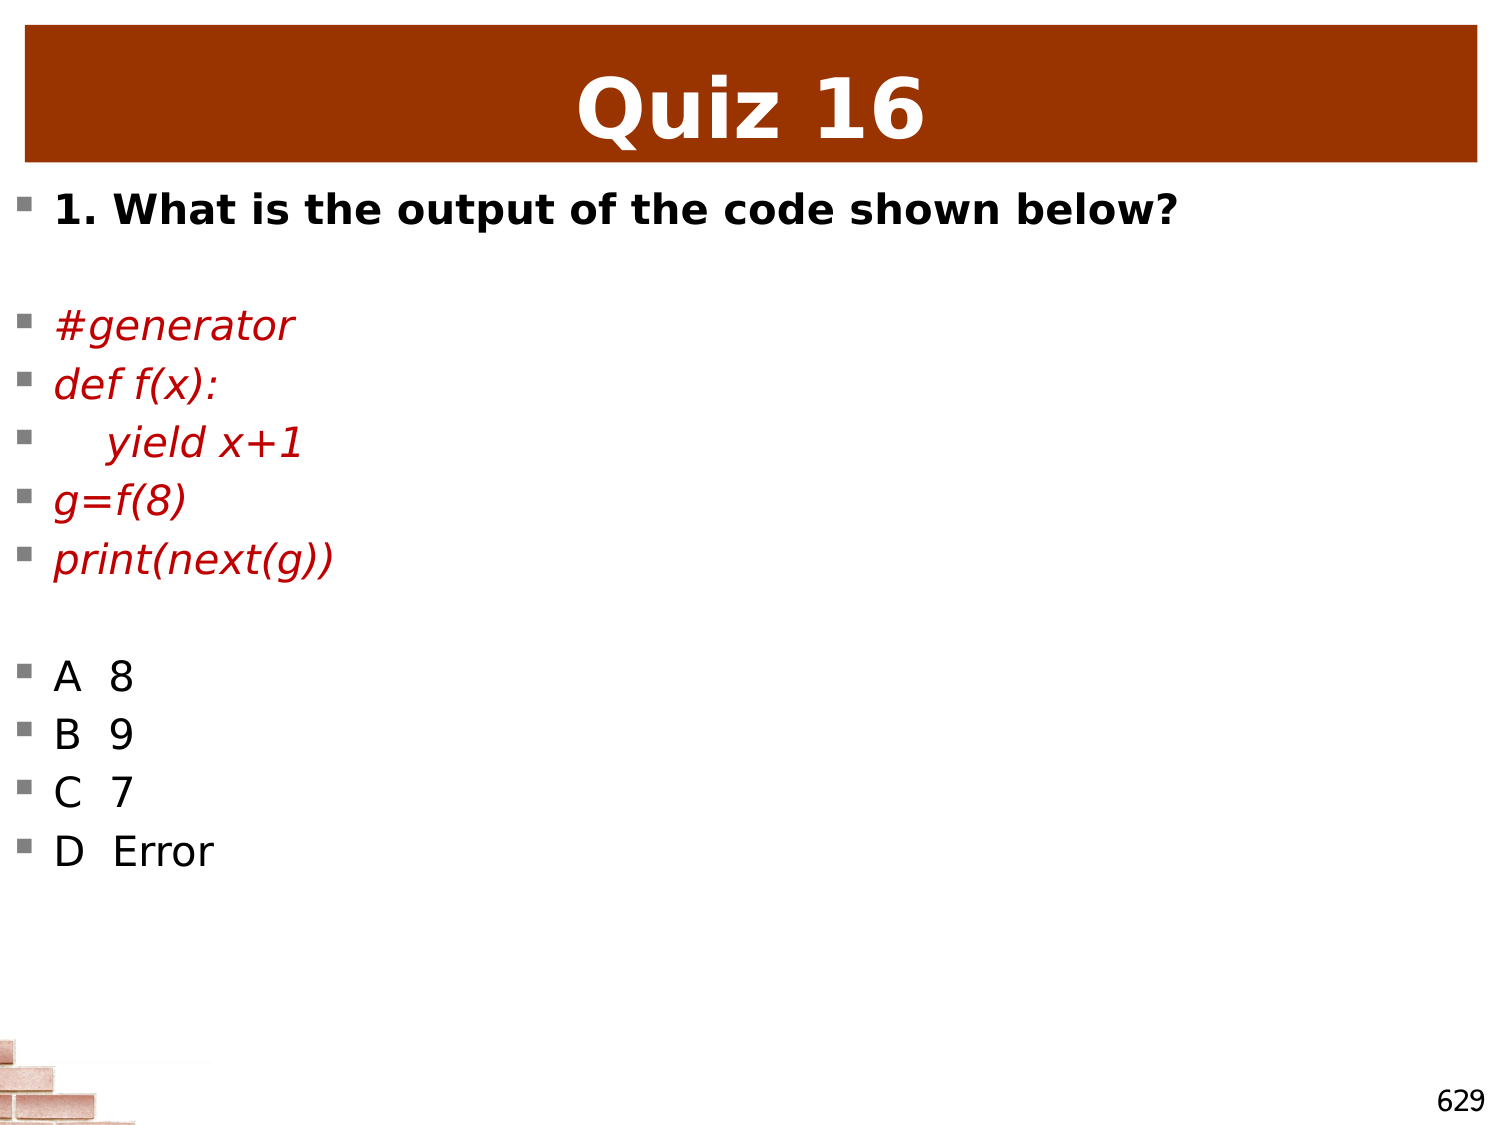

# Quiz 16
1. What is the output of the code shown below?

#generator
def f(x):
    yield x+1
g=f(8)
print(next(g))

A  8
B  9
C  7
D  Error
629